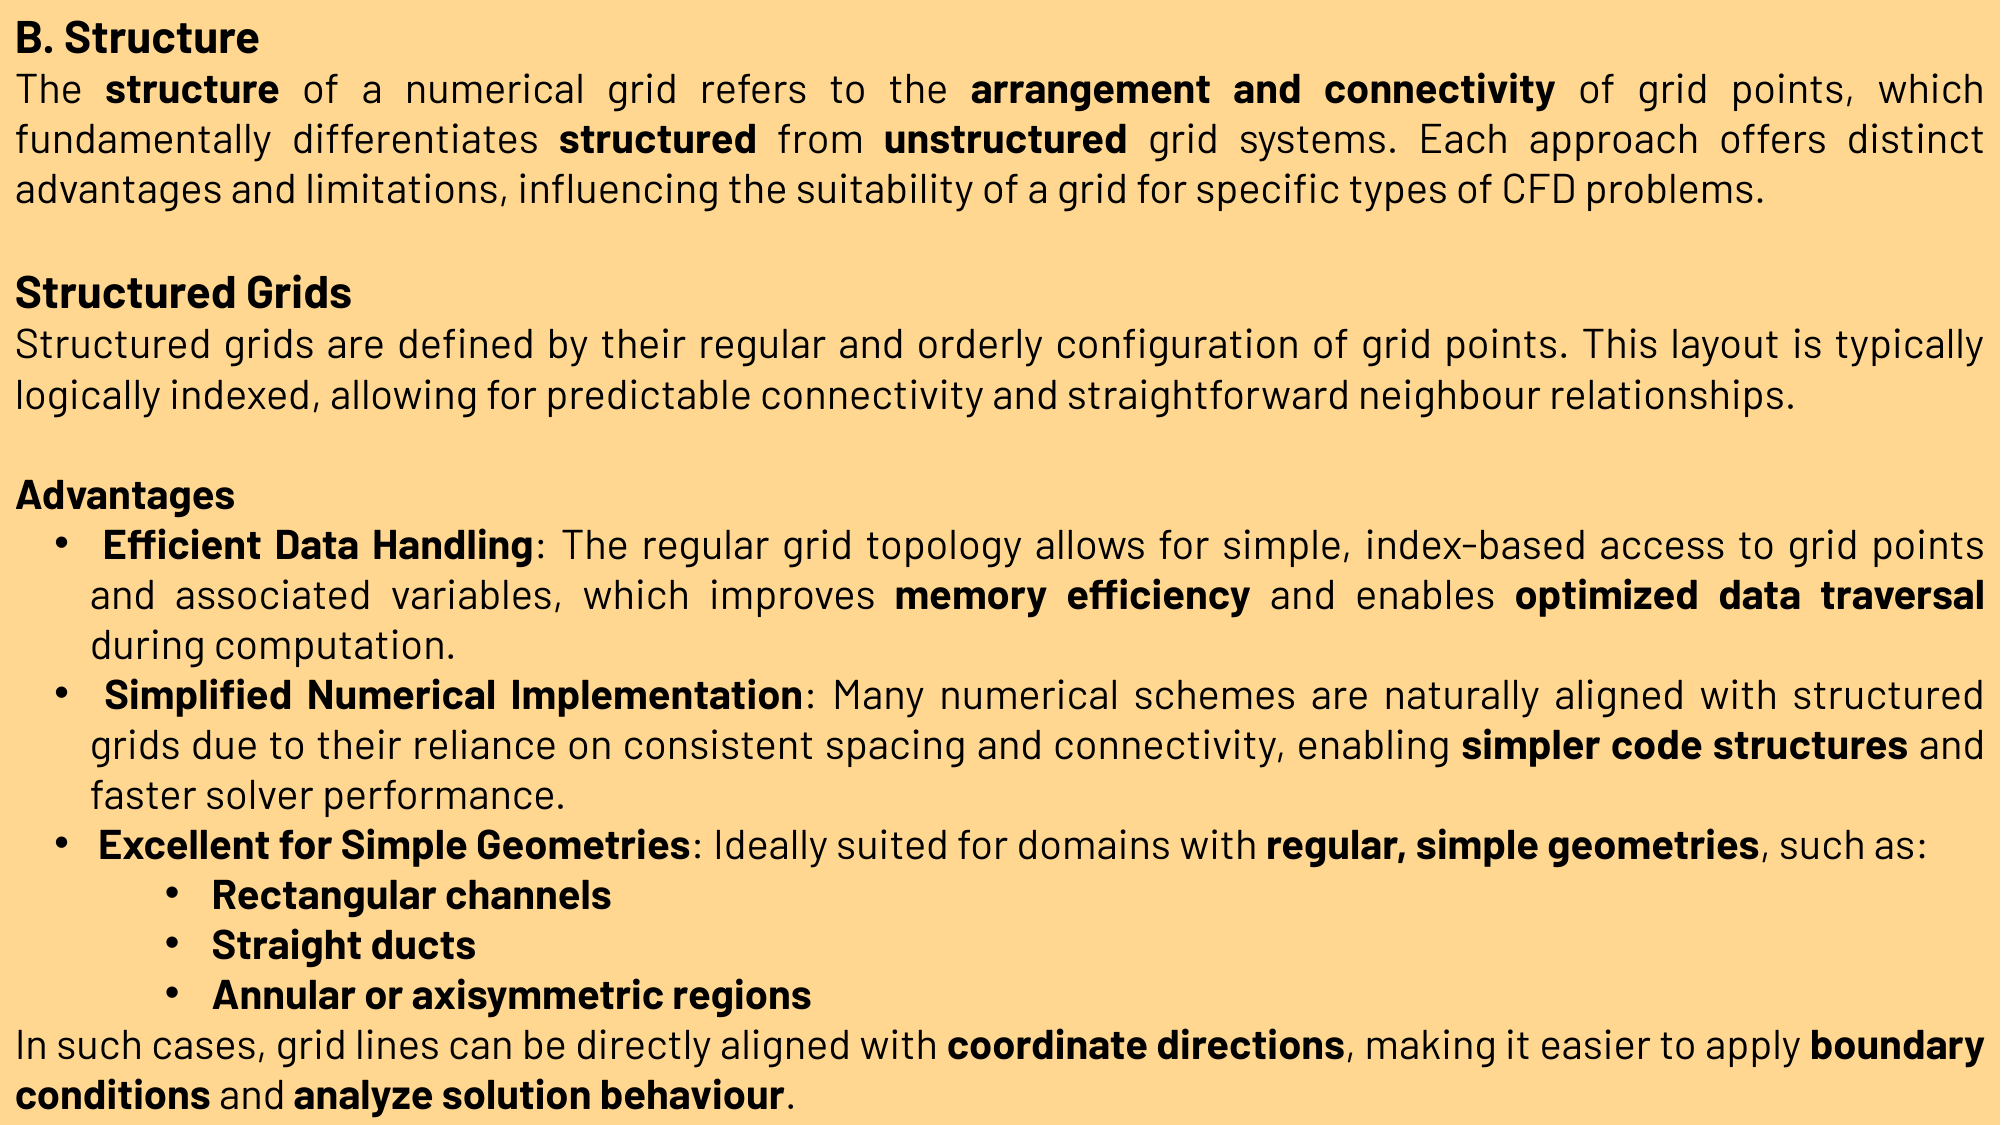

B. Structure
The structure of a numerical grid refers to the arrangement and connectivity of grid points, which fundamentally differentiates structured from unstructured grid systems. Each approach offers distinct advantages and limitations, influencing the suitability of a grid for specific types of CFD problems.

Structured Grids
Structured grids are defined by their regular and orderly configuration of grid points. This layout is typically logically indexed, allowing for predictable connectivity and straightforward neighbour relationships.

Advantages
 Efficient Data Handling: The regular grid topology allows for simple, index-based access to grid points and associated variables, which improves memory efficiency and enables optimized data traversal during computation.
 Simplified Numerical Implementation: Many numerical schemes are naturally aligned with structured grids due to their reliance on consistent spacing and connectivity, enabling simpler code structures and faster solver performance.
 Excellent for Simple Geometries: Ideally suited for domains with regular, simple geometries, such as:
Rectangular channels
Straight ducts
Annular or axisymmetric regions
In such cases, grid lines can be directly aligned with coordinate directions, making it easier to apply boundary conditions and analyze solution behaviour.